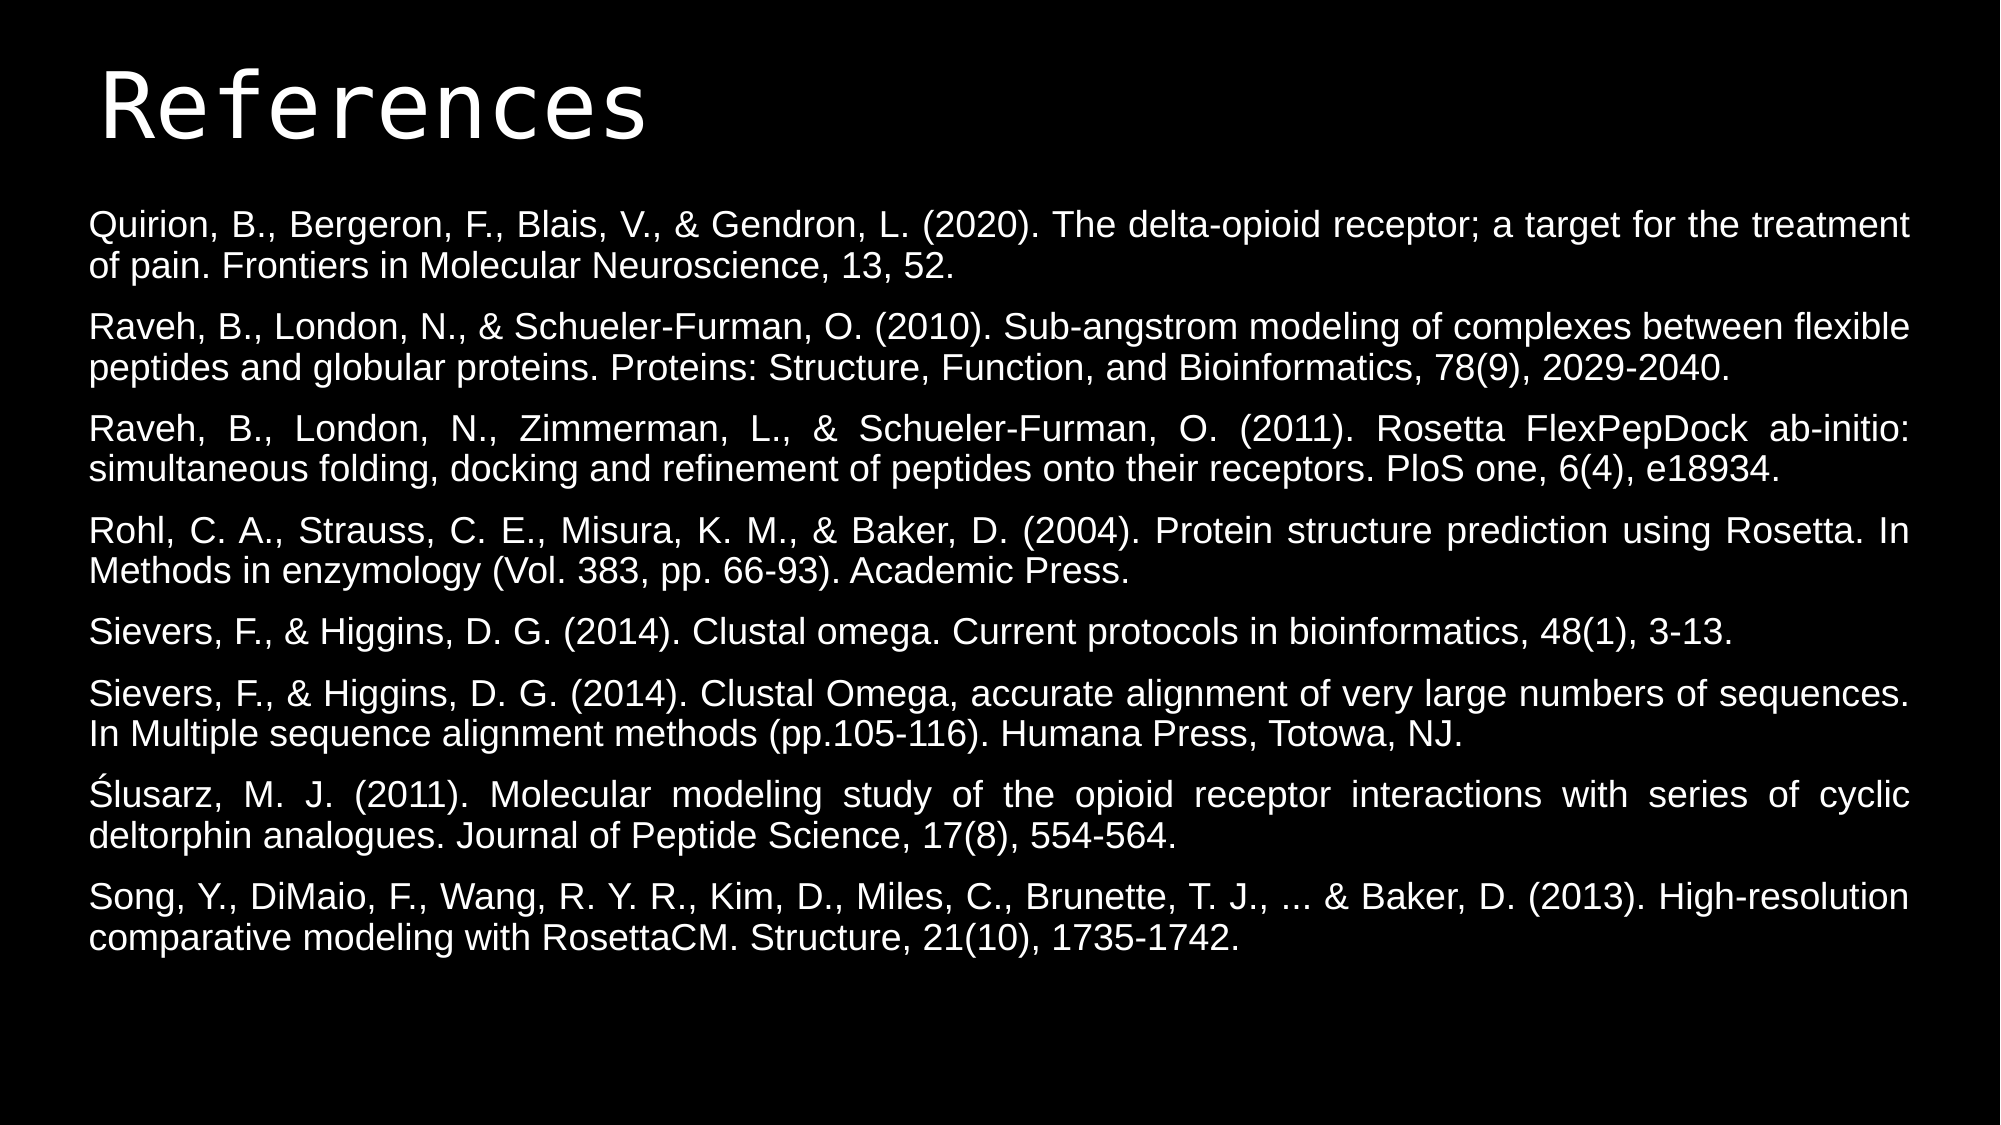

References
#
Quirion, B., Bergeron, F., Blais, V., & Gendron, L. (2020). The delta-opioid receptor; a target for the treatment of pain. Frontiers in Molecular Neuroscience, 13, 52.
Raveh, B., London, N., & Schueler-Furman, O. (2010). Sub-angstrom modeling of complexes between flexible peptides and globular proteins. Proteins: Structure, Function, and Bioinformatics, 78(9), 2029-2040.
Raveh, B., London, N., Zimmerman, L., & Schueler-Furman, O. (2011). Rosetta FlexPepDock ab-initio: simultaneous folding, docking and refinement of peptides onto their receptors. PloS one, 6(4), e18934.
Rohl, C. A., Strauss, C. E., Misura, K. M., & Baker, D. (2004). Protein structure prediction using Rosetta. In Methods in enzymology (Vol. 383, pp. 66-93). Academic Press.
Sievers, F., & Higgins, D. G. (2014). Clustal omega. Current protocols in bioinformatics, 48(1), 3-13.
Sievers, F., & Higgins, D. G. (2014). Clustal Omega, accurate alignment of very large numbers of sequences. In Multiple sequence alignment methods (pp.105-116). Humana Press, Totowa, NJ.
Ślusarz, M. J. (2011). Molecular modeling study of the opioid receptor interactions with series of cyclic deltorphin analogues. Journal of Peptide Science, 17(8), 554-564.
Song, Y., DiMaio, F., Wang, R. Y. R., Kim, D., Miles, C., Brunette, T. J., ... & Baker, D. (2013). High-resolution comparative modeling with RosettaCM. Structure, 21(10), 1735-1742.